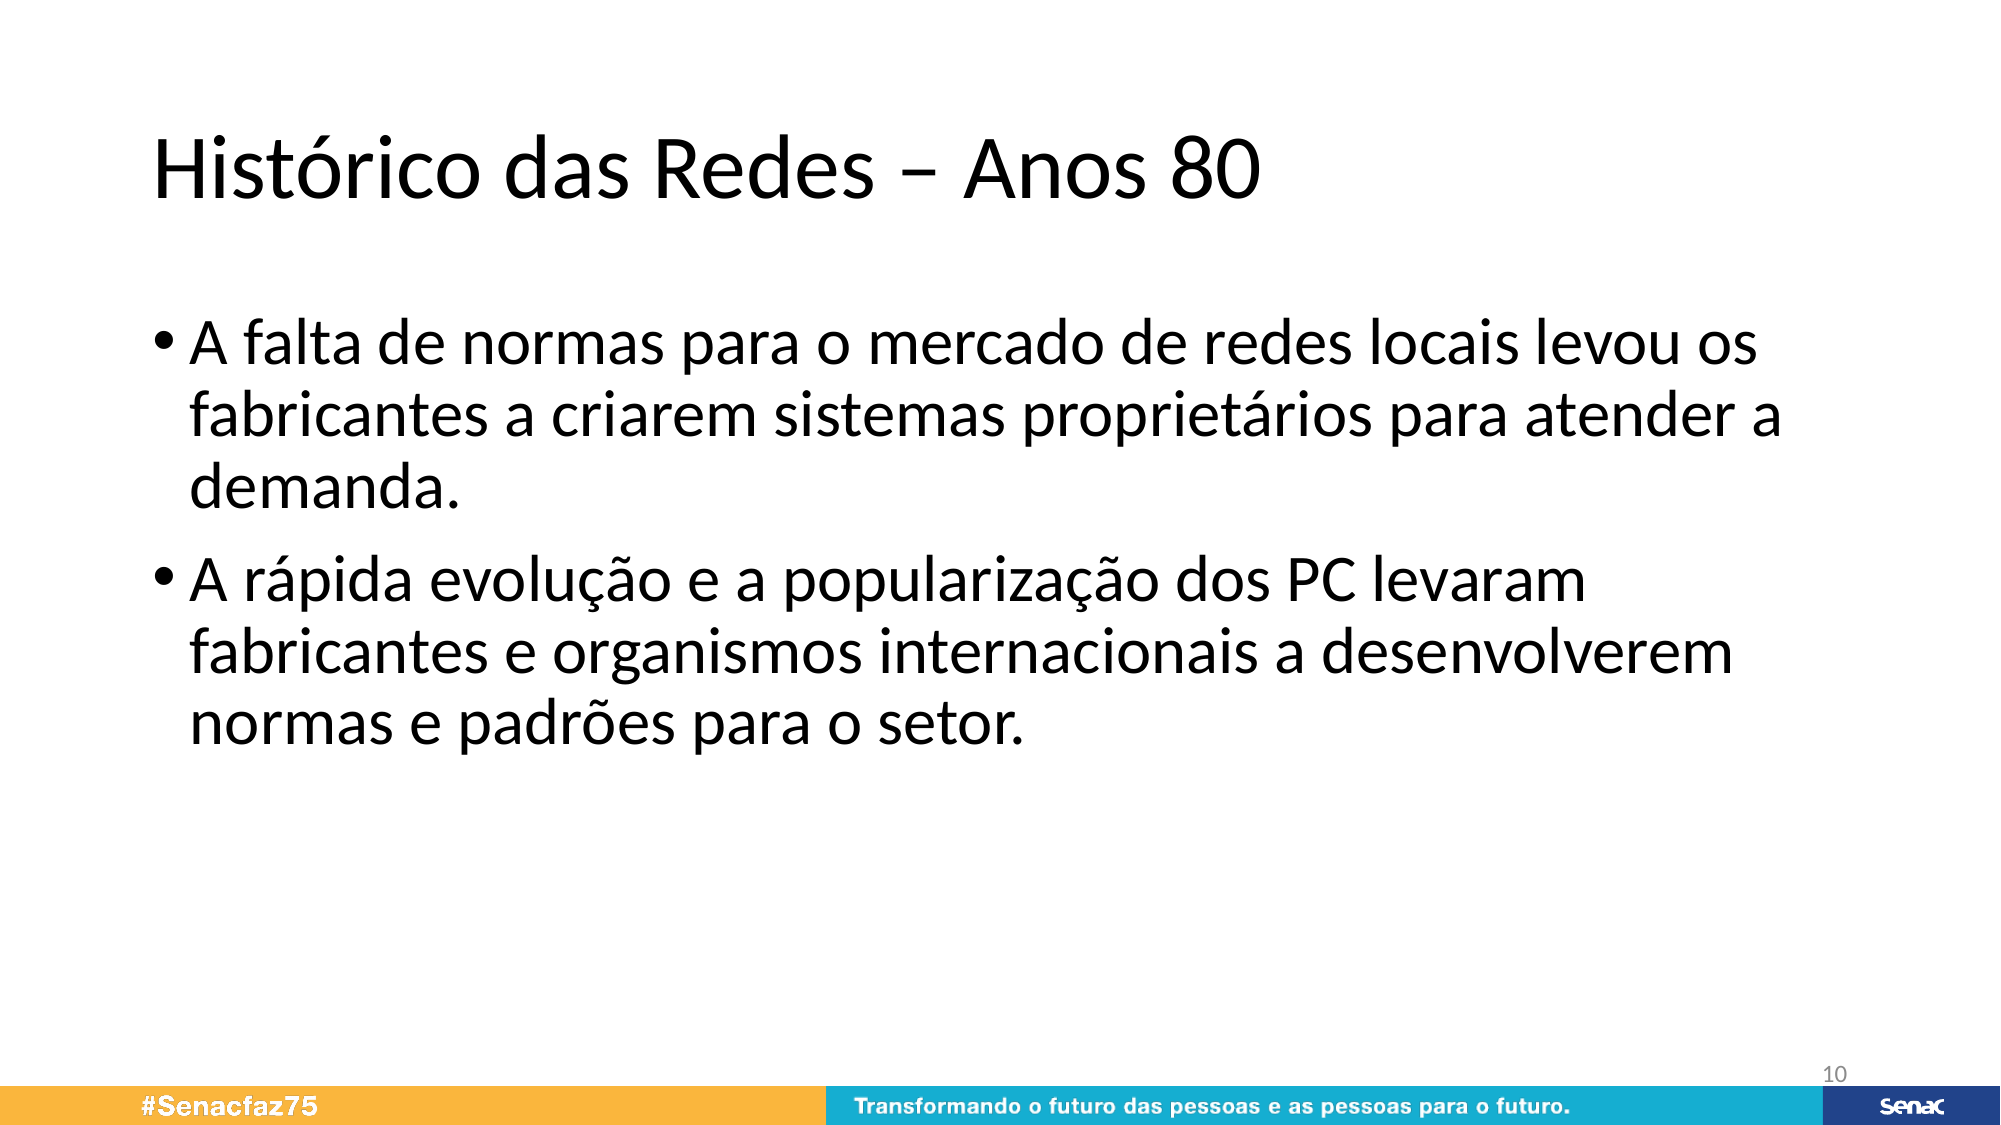

# Histórico das Redes – Anos 80
A falta de normas para o mercado de redes locais levou os fabricantes a criarem sistemas proprietários para atender a demanda.
A rápida evolução e a popularização dos PC levaram fabricantes e organismos internacionais a desenvolverem normas e padrões para o setor.
10